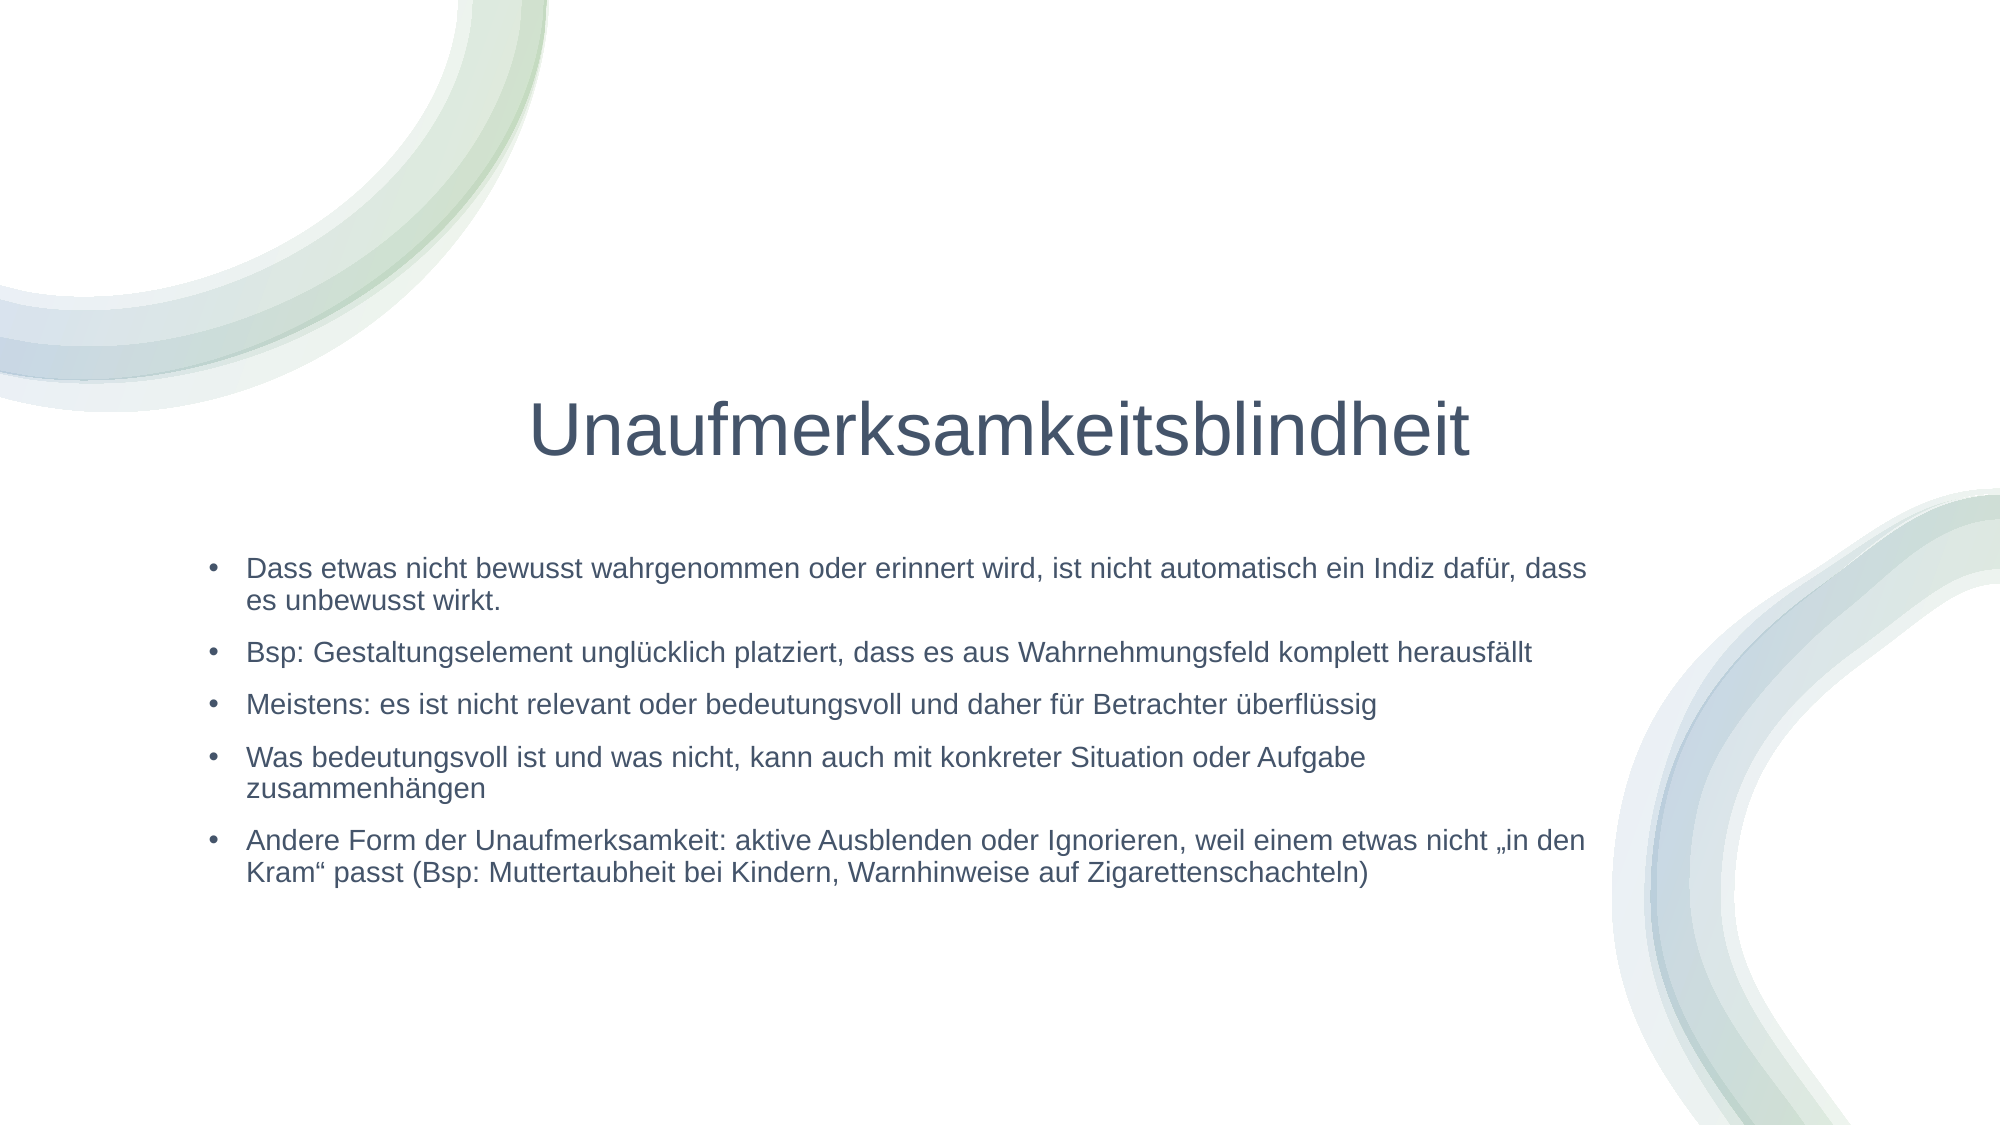

# Unaufmerksamkeitsblindheit
Dass etwas nicht bewusst wahrgenommen oder erinnert wird, ist nicht automatisch ein Indiz dafür, dass es unbewusst wirkt.
Bsp: Gestaltungselement unglücklich platziert, dass es aus Wahrnehmungsfeld komplett herausfällt
Meistens: es ist nicht relevant oder bedeutungsvoll und daher für Betrachter überflüssig
Was bedeutungsvoll ist und was nicht, kann auch mit konkreter Situation oder Aufgabe zusammenhängen
Andere Form der Unaufmerksamkeit: aktive Ausblenden oder Ignorieren, weil einem etwas nicht „in den Kram“ passt (Bsp: Muttertaubheit bei Kindern, Warnhinweise auf Zigarettenschachteln)